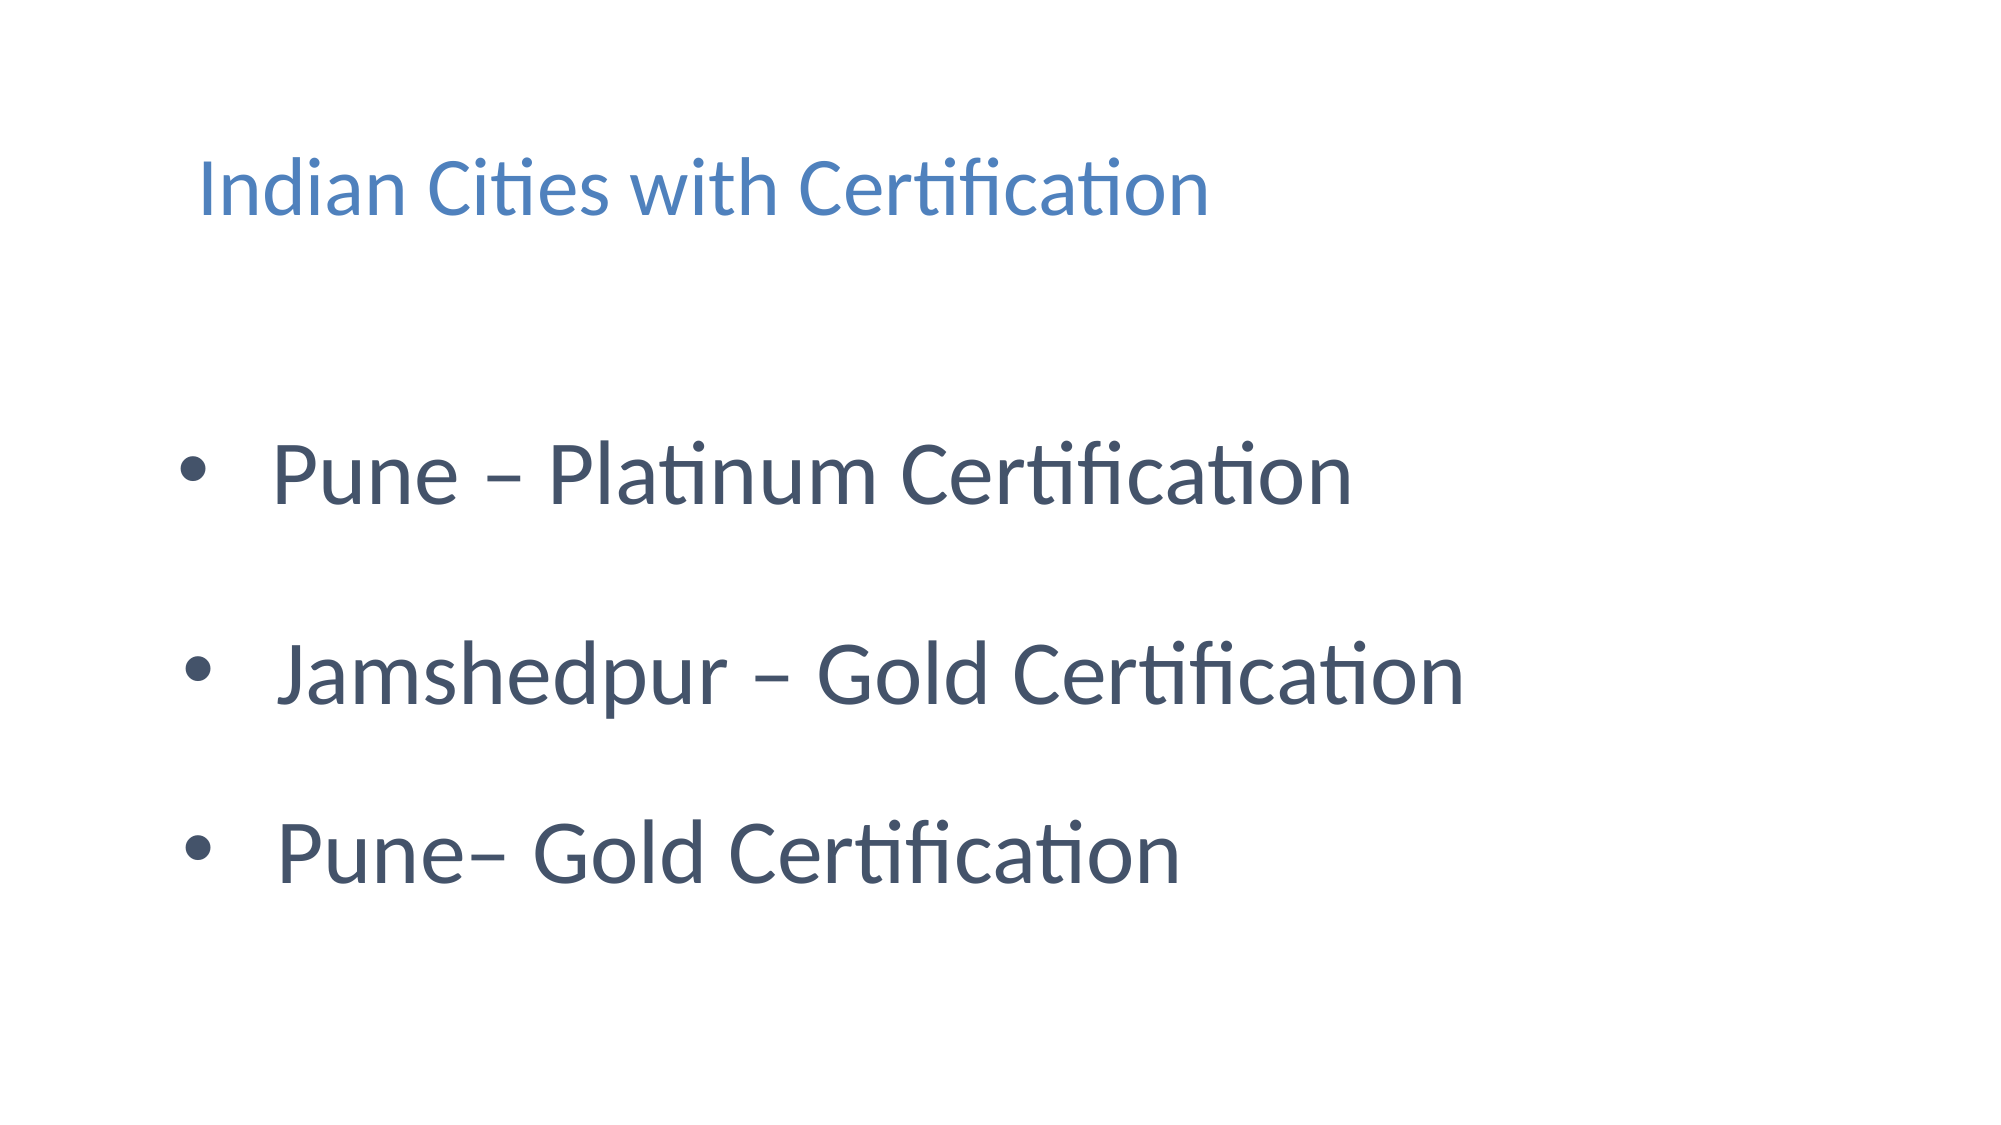

Indian Cities with Certification
# Pune – Platinum Certification
Jamshedpur – Gold Certification
Pune– Gold Certification